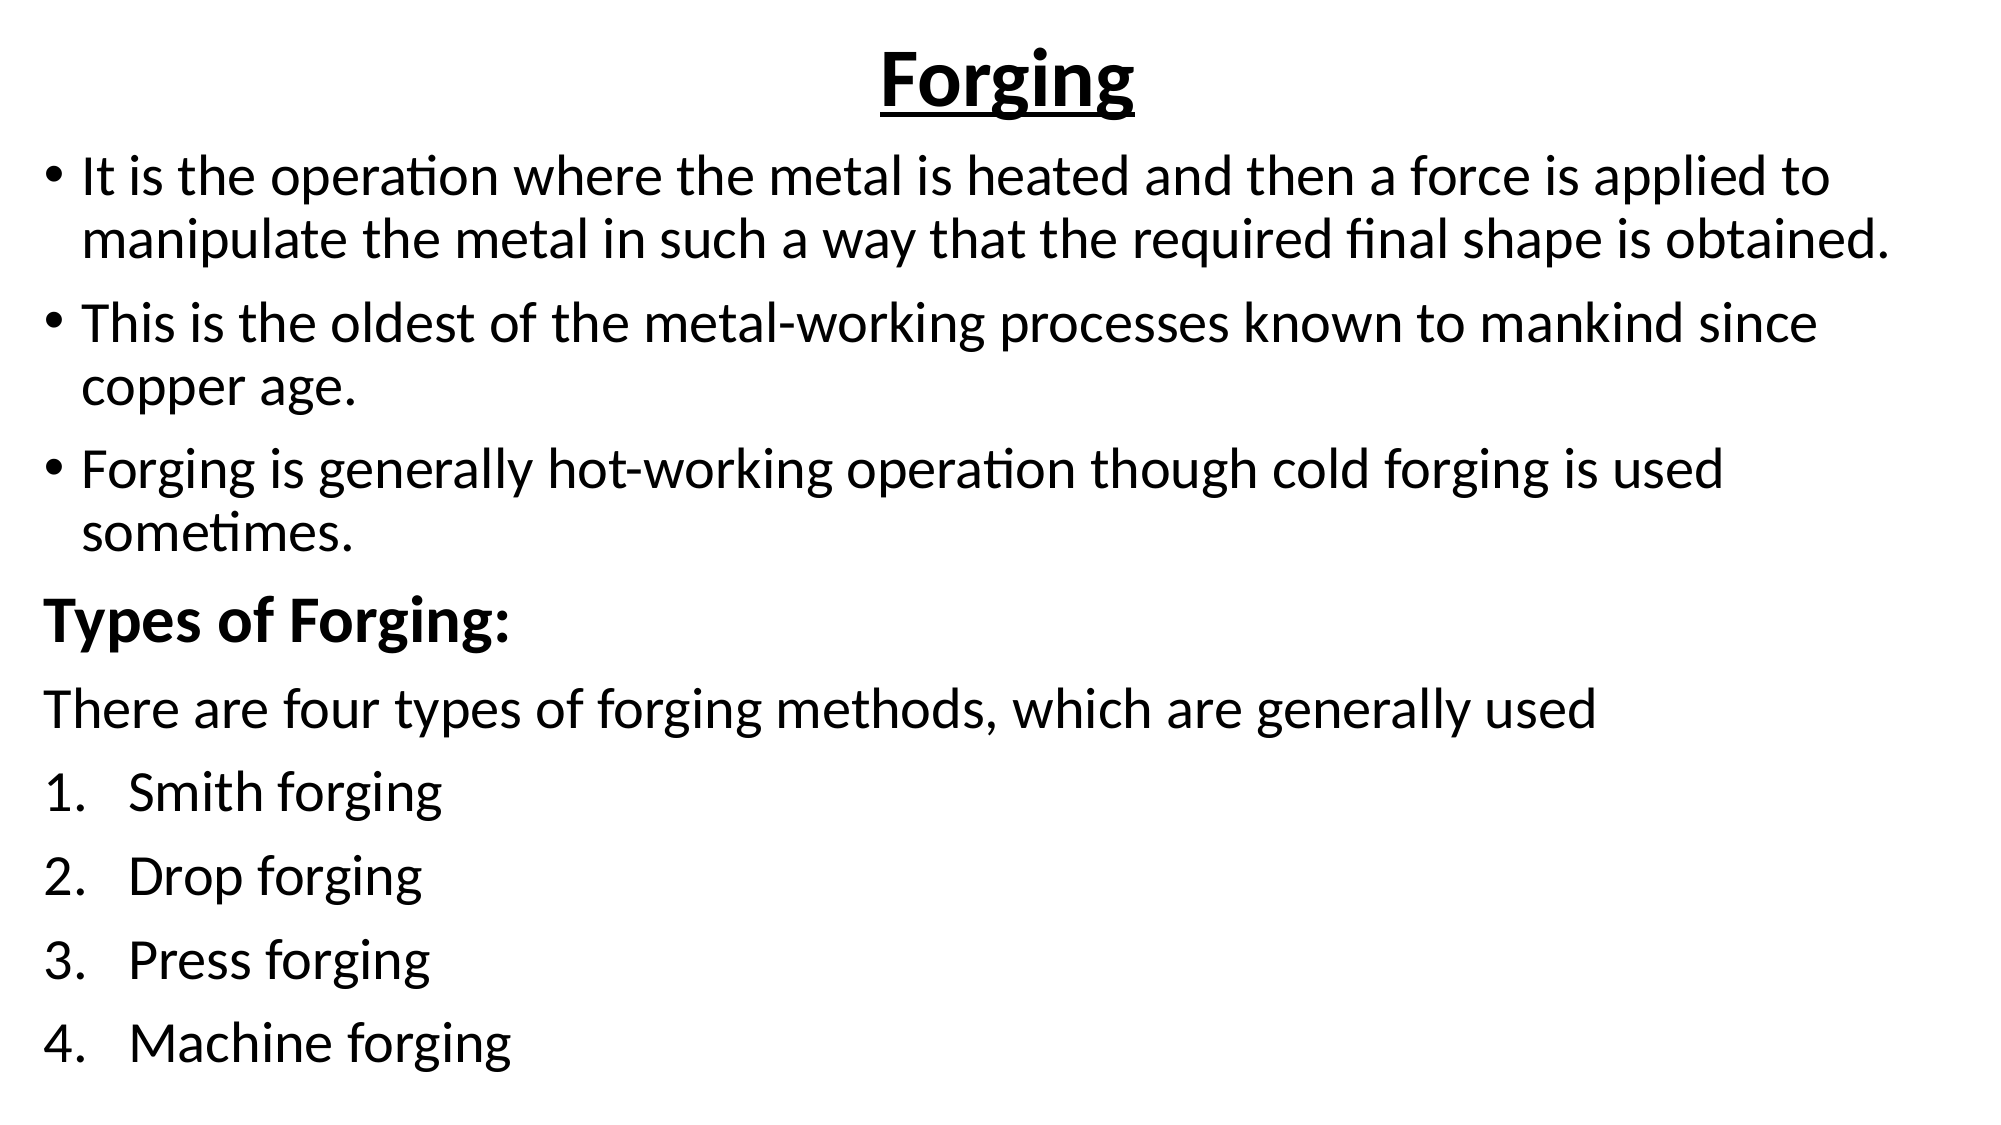

Forging
It is the operation where the metal is heated and then a force is applied to manipulate the metal in such a way that the required final shape is obtained.
This is the oldest of the metal-working processes known to mankind since copper age.
Forging is generally hot-working operation though cold forging is used sometimes.
Types of Forging:
There are four types of forging methods, which are generally used
Smith forging
Drop forging
Press forging
Machine forging